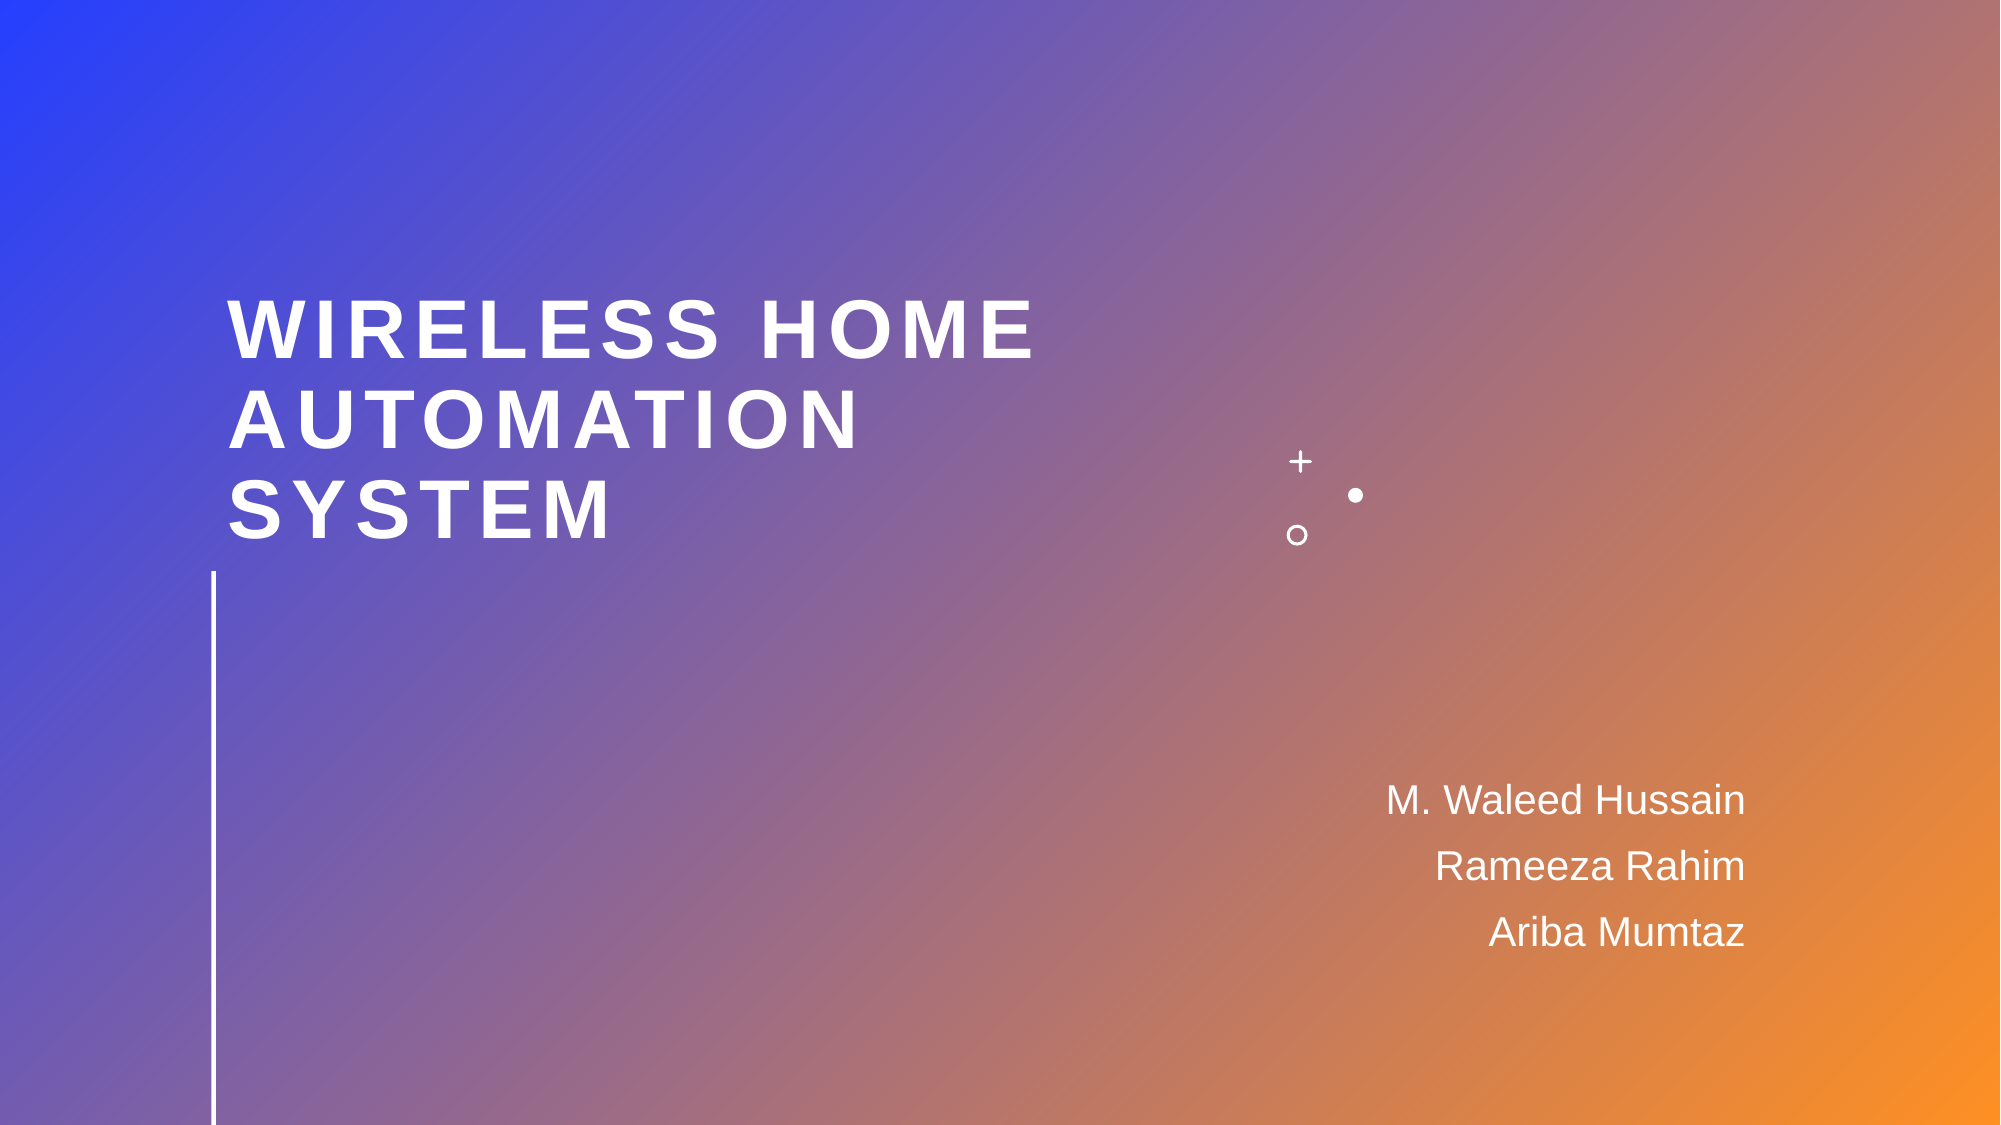

# Wireless Home Automation System
M. Waleed Hussain
Rameeza Rahim
Ariba Mumtaz